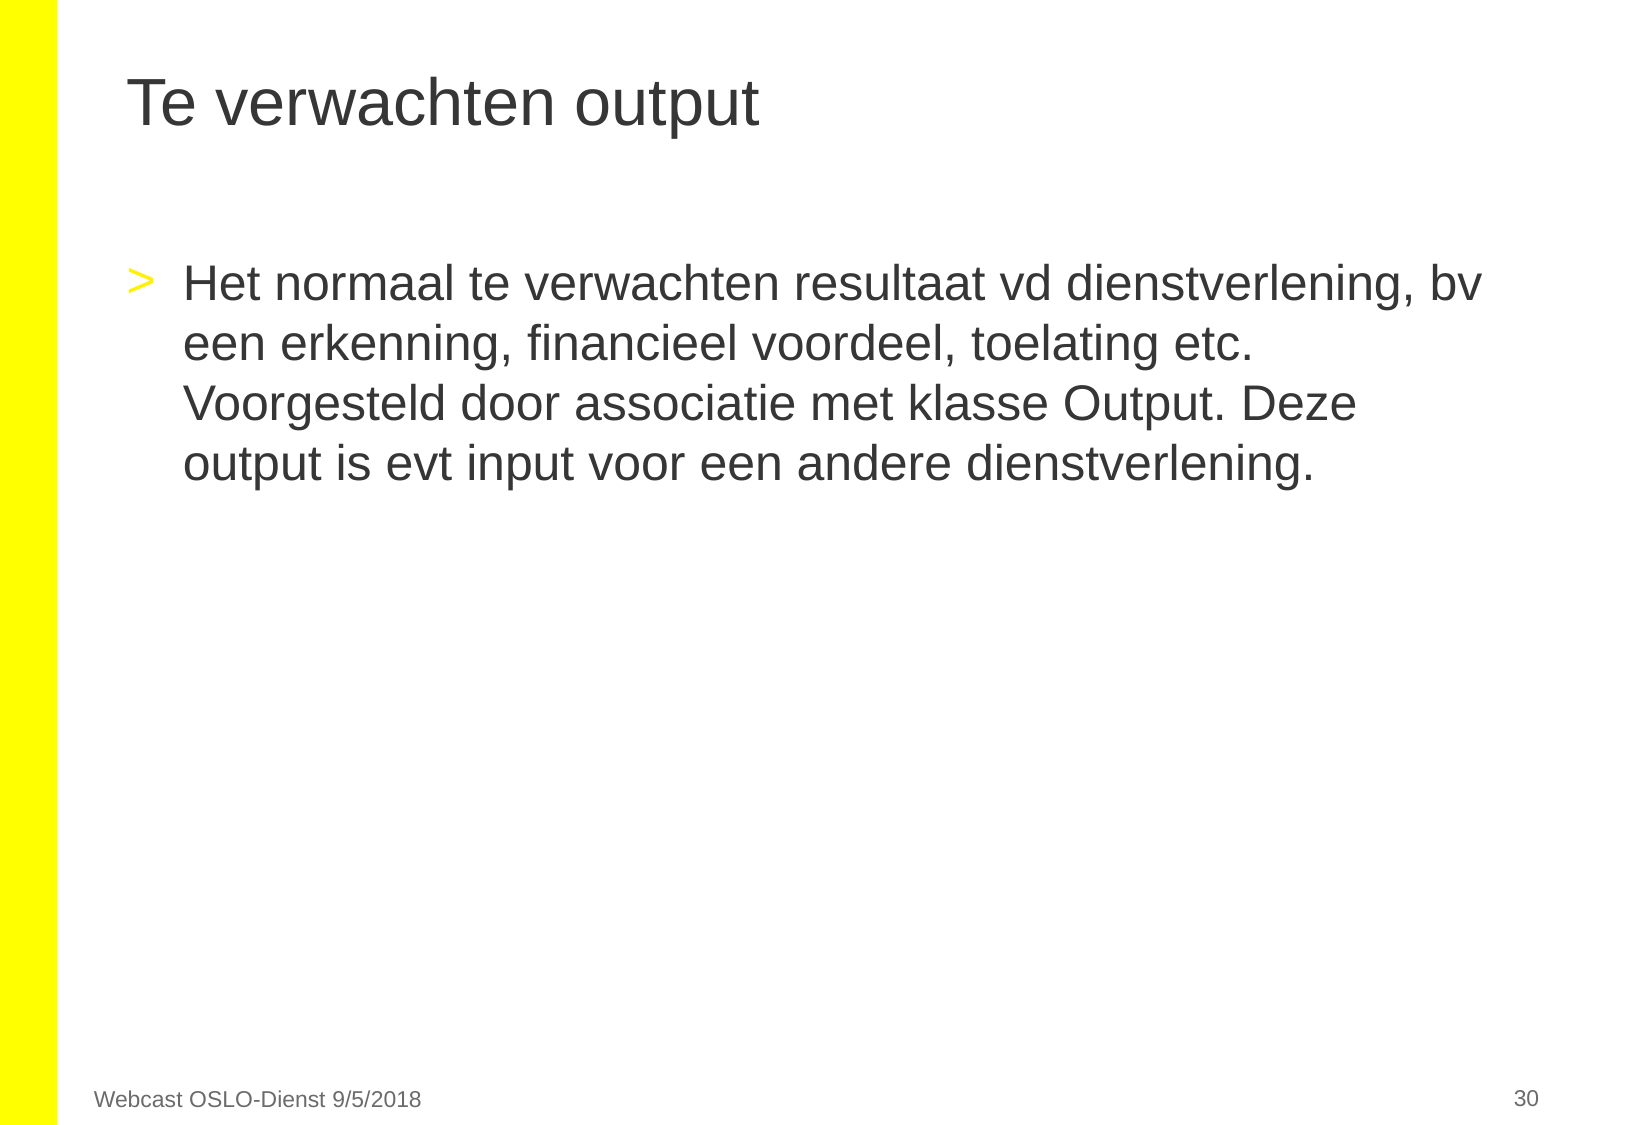

# Te verwachten output
Het normaal te verwachten resultaat vd dienstverlening, bv een erkenning, financieel voordeel, toelating etc. Voorgesteld door associatie met klasse Output. Deze output is evt input voor een andere dienstverlening.
30
Webcast OSLO-Dienst 9/5/2018